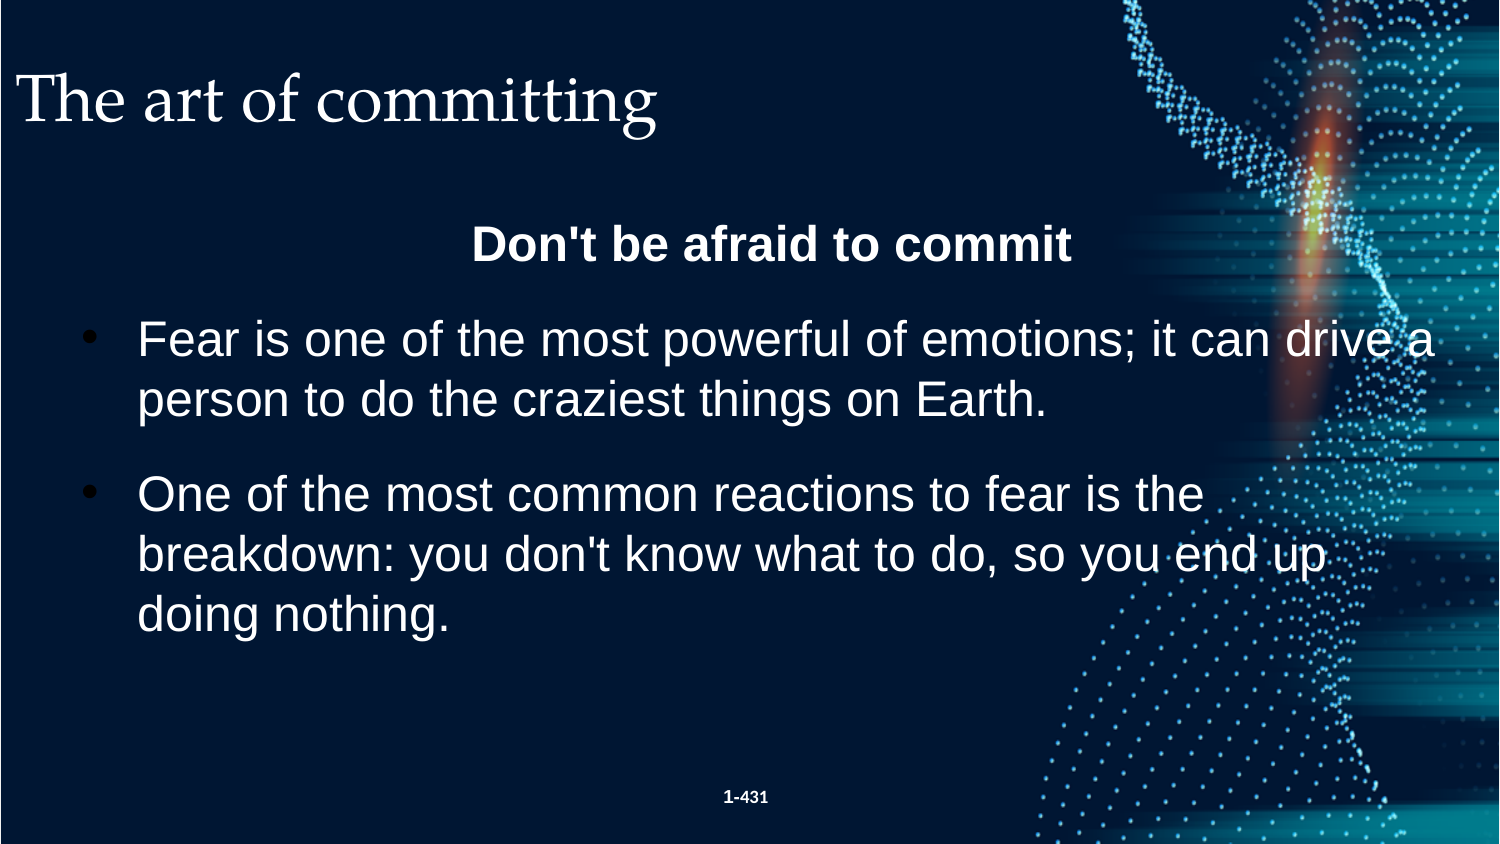

The art of committing
Don't be afraid to commit

Fear is one of the most powerful of emotions; it can drive a person to do the craziest things on Earth.

One of the most common reactions to fear is the breakdown: you don't know what to do, so you end up doing nothing.
1-431